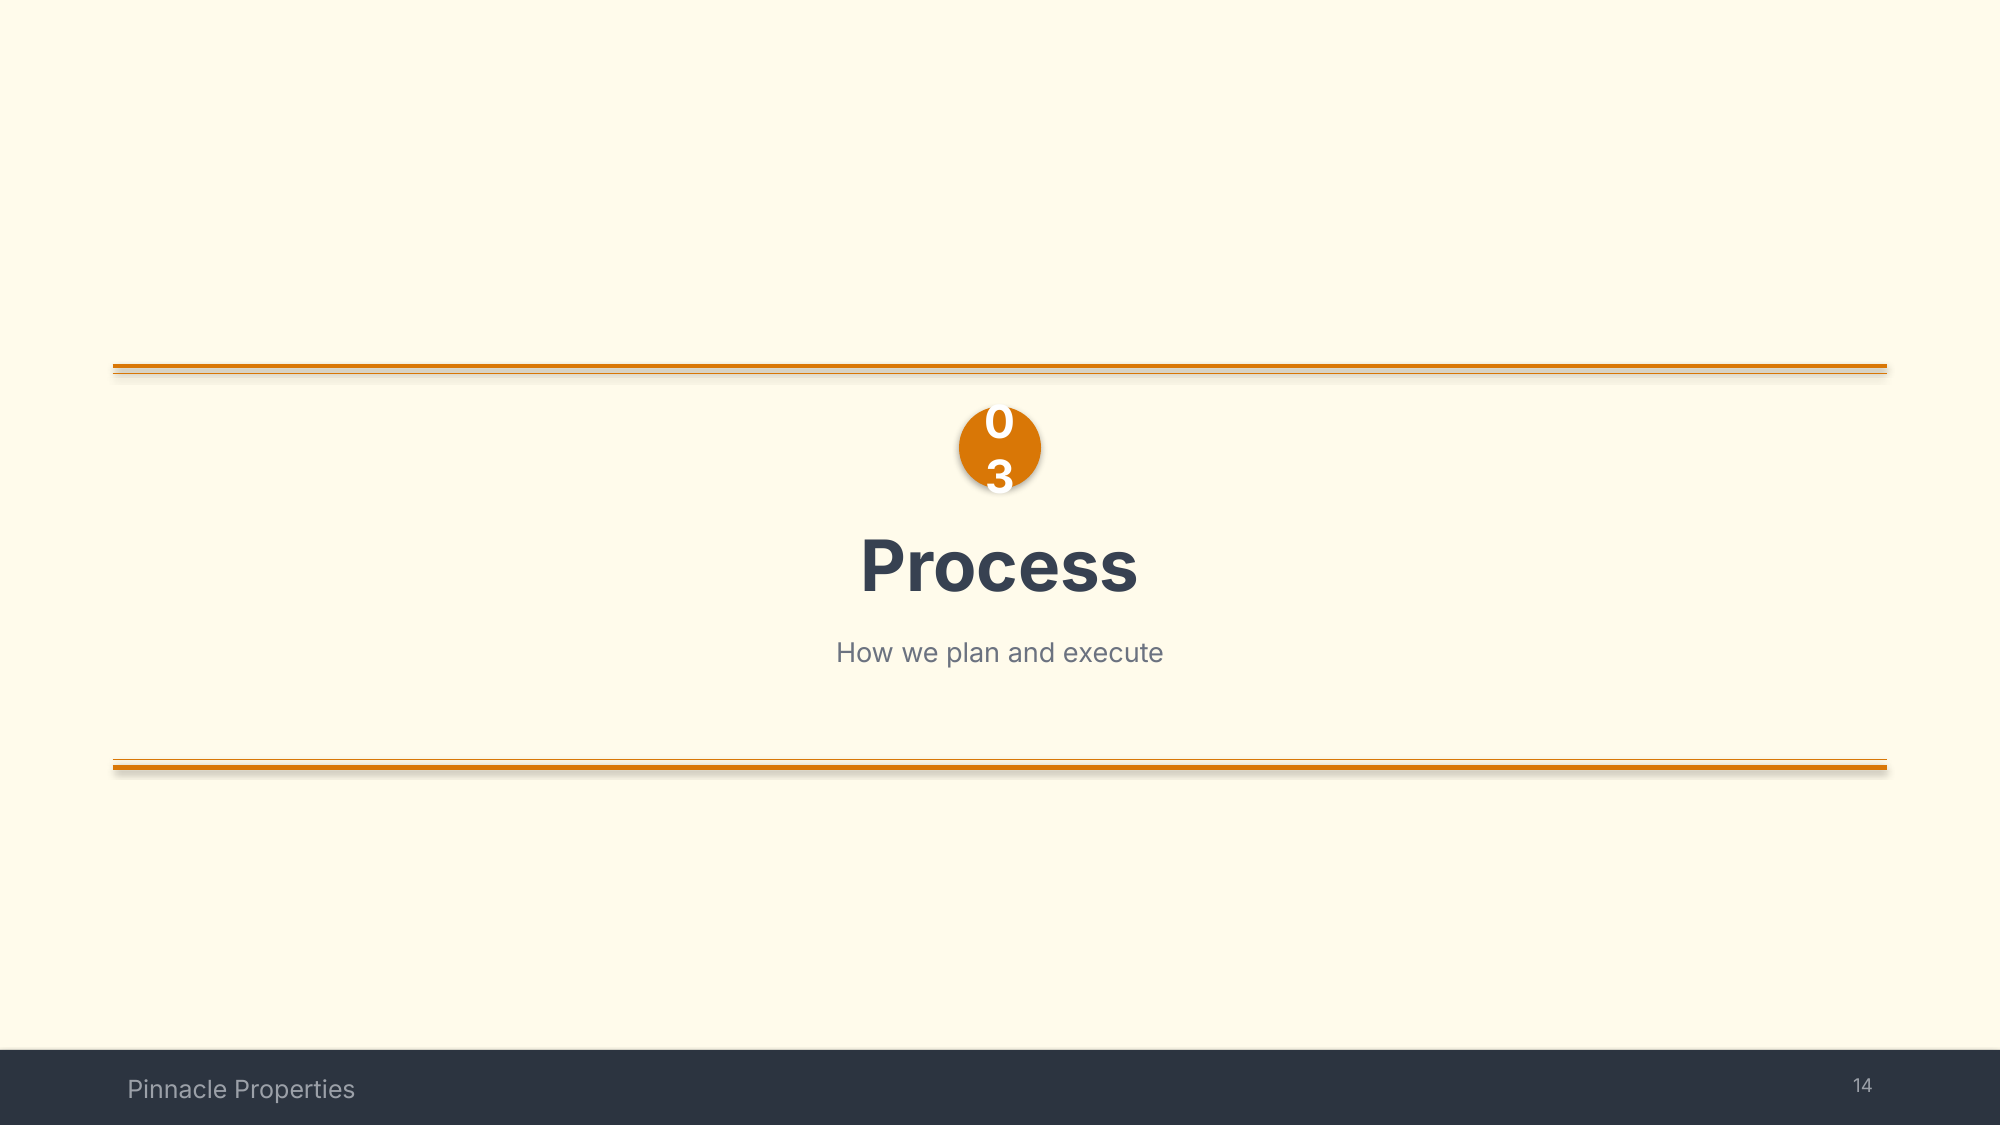

03
Process
How we plan and execute

Pinnacle Properties
14